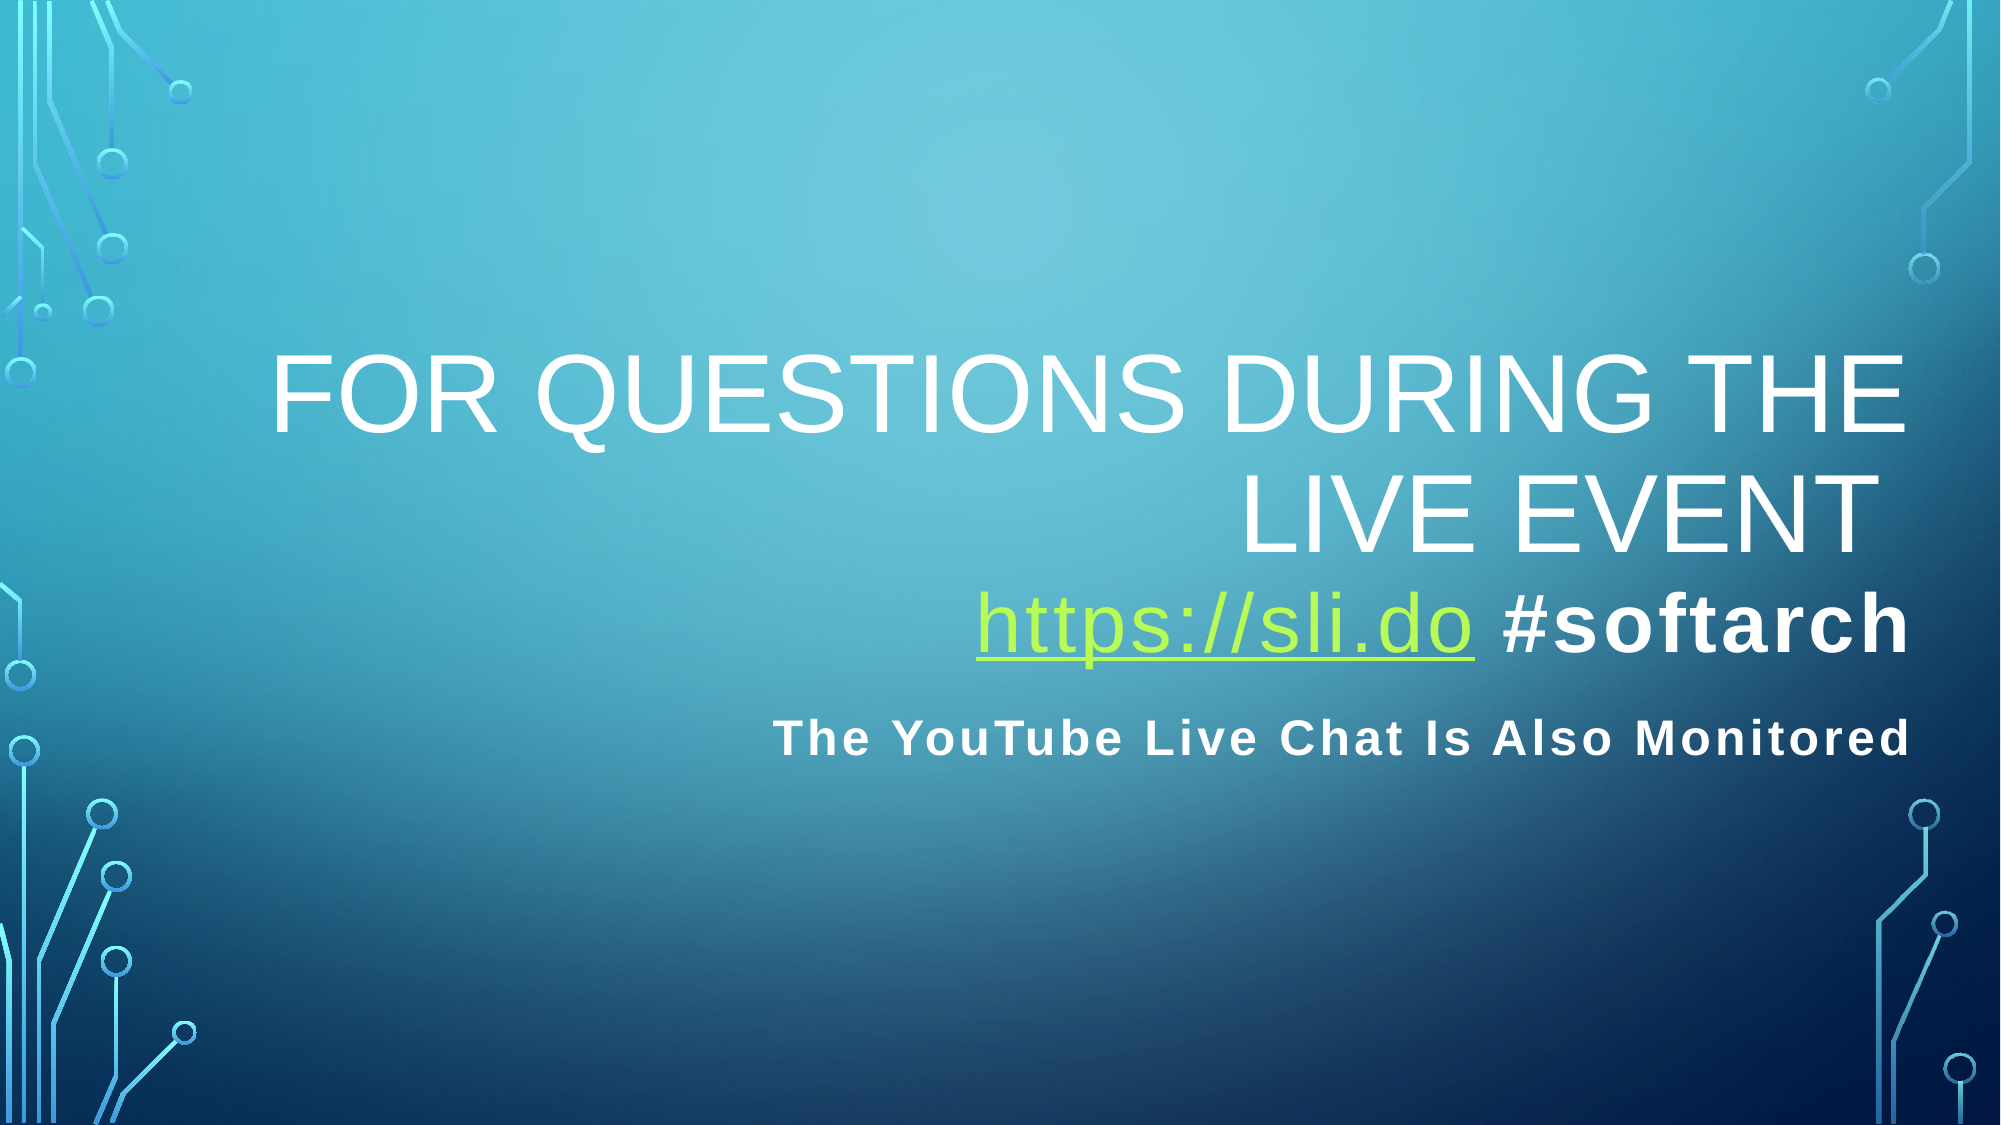

# For questions During The Live Event
https://sli.do #softarch
The YouTube Live Chat Is Also Monitored